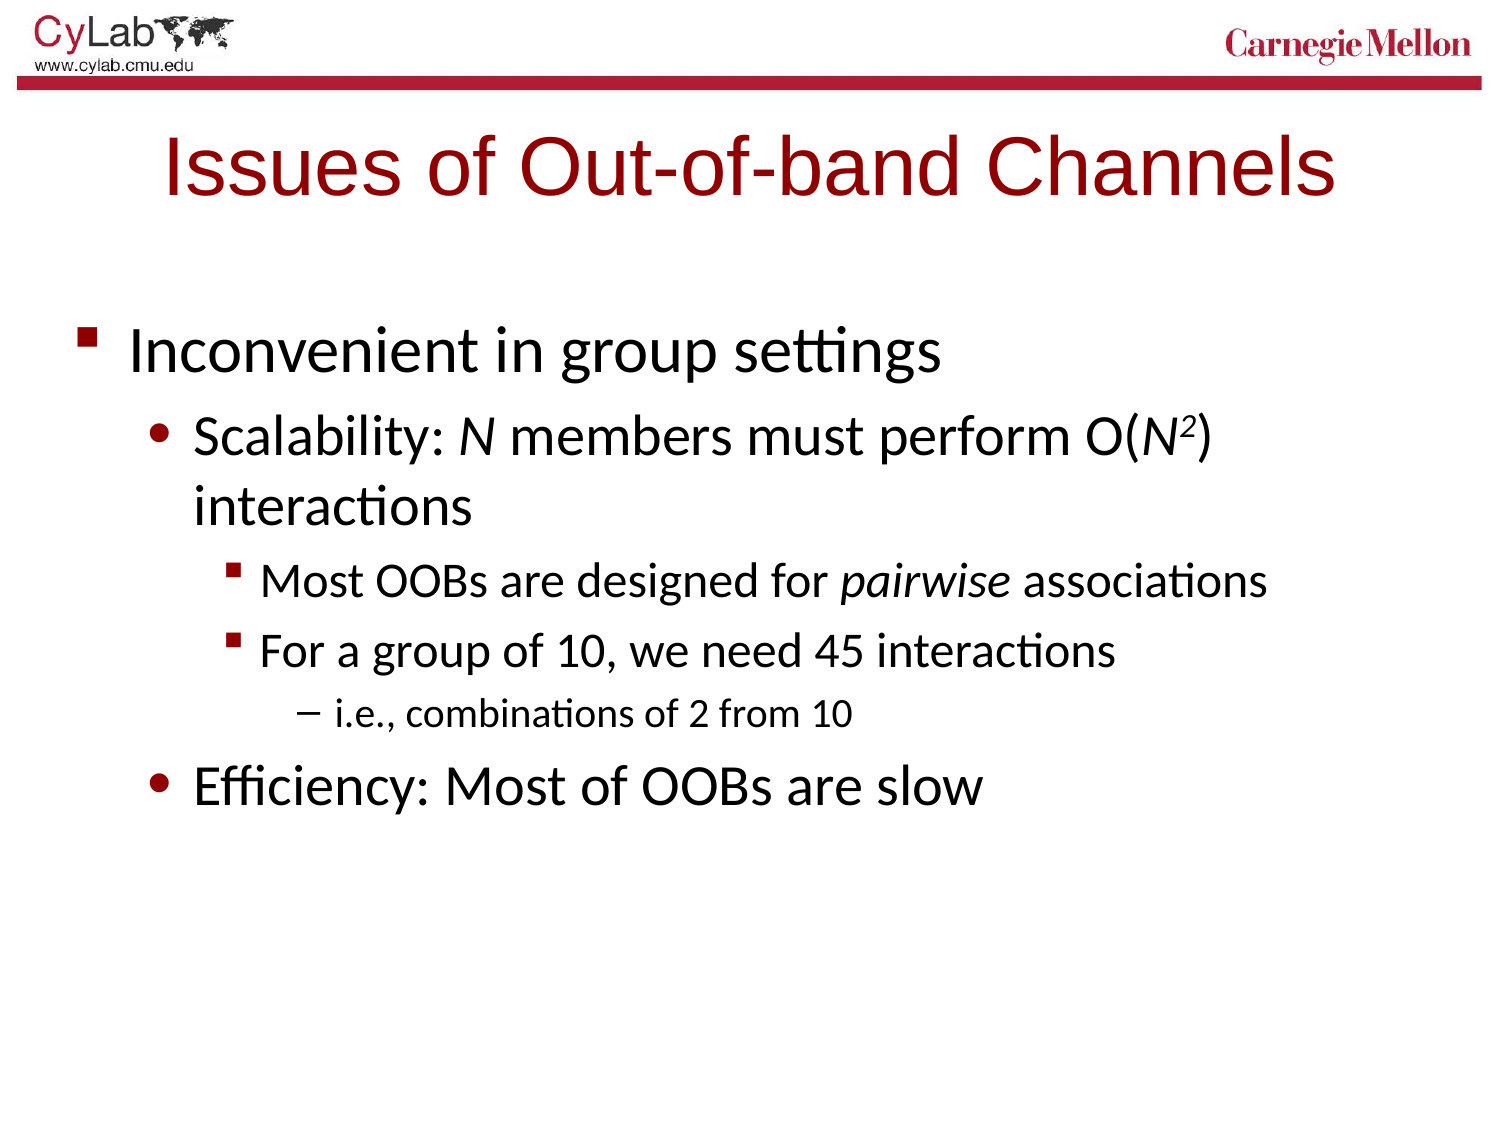

# Issues of Out-of-band Channels
Inconvenient in group settings
Scalability: N members must perform O(N2) interactions
Most OOBs are designed for pairwise associations
For a group of 10, we need 45 interactions
i.e., combinations of 2 from 10
Efficiency: Most of OOBs are slow